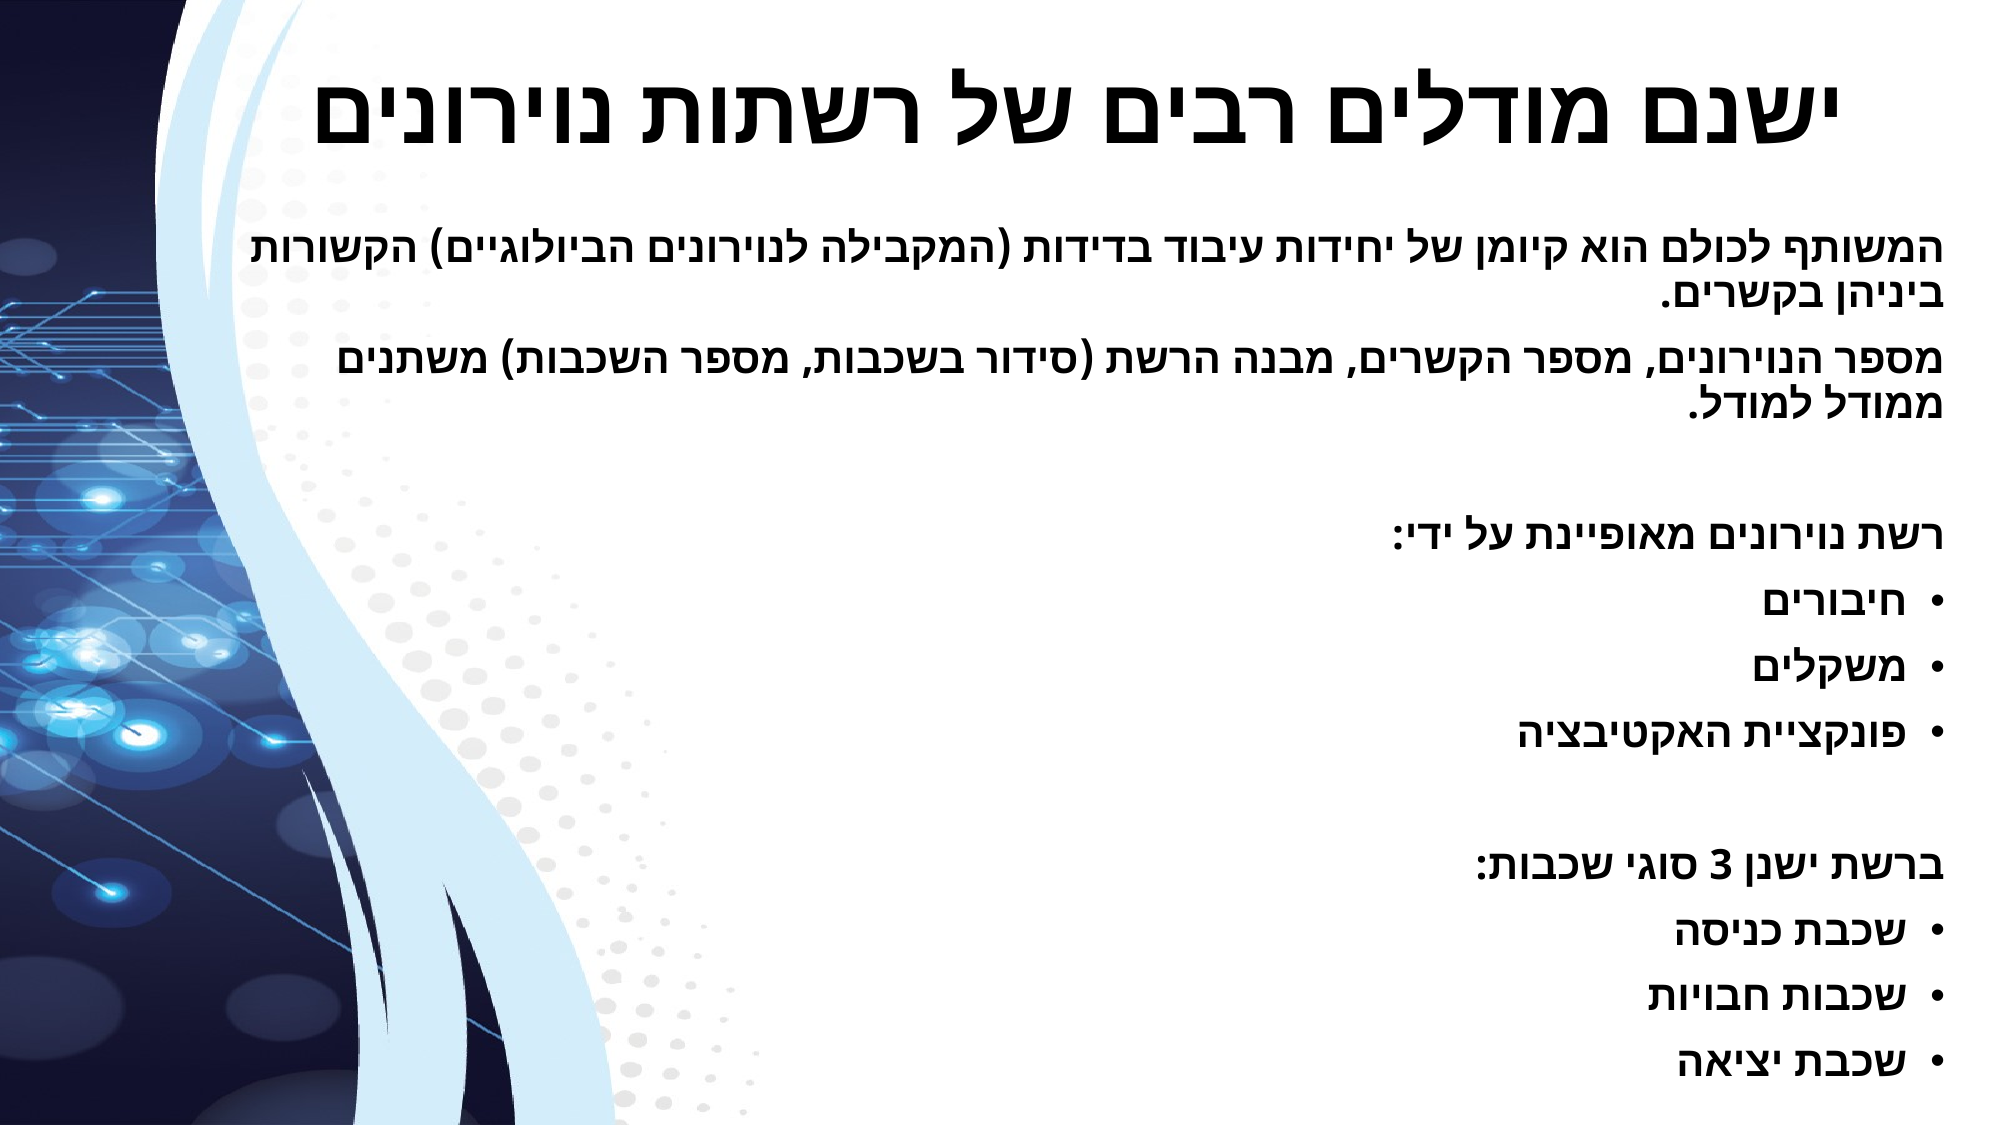

# ישנם מודלים רבים של רשתות נוירונים
המשותף לכולם הוא קיומן של יחידות עיבוד בדידות (המקבילה לנוירונים הביולוגיים) הקשורות ביניהן בקשרים.
מספר הנוירונים, מספר הקשרים, מבנה הרשת (סידור בשכבות, מספר השכבות) משתנים ממודל למודל.

רשת נוירונים מאופיינת על ידי:
חיבורים
משקלים
פונקציית האקטיבציה

ברשת ישנן 3 סוגי שכבות:
שכבת כניסה
שכבות חבויות
שכבת יציאה